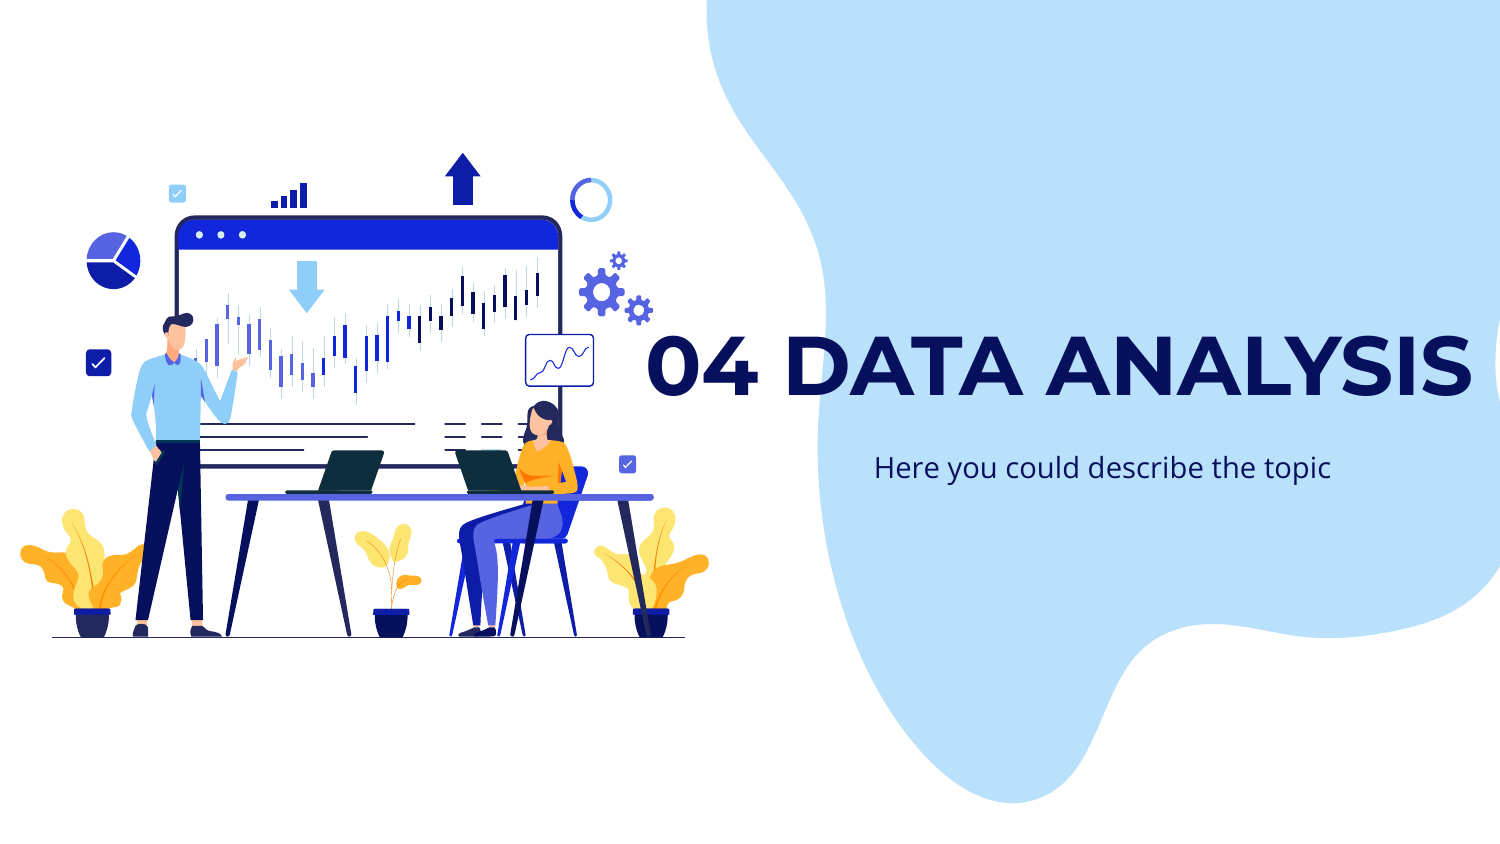

# 04 DATA ANALYSIS

Here you could describe the topic